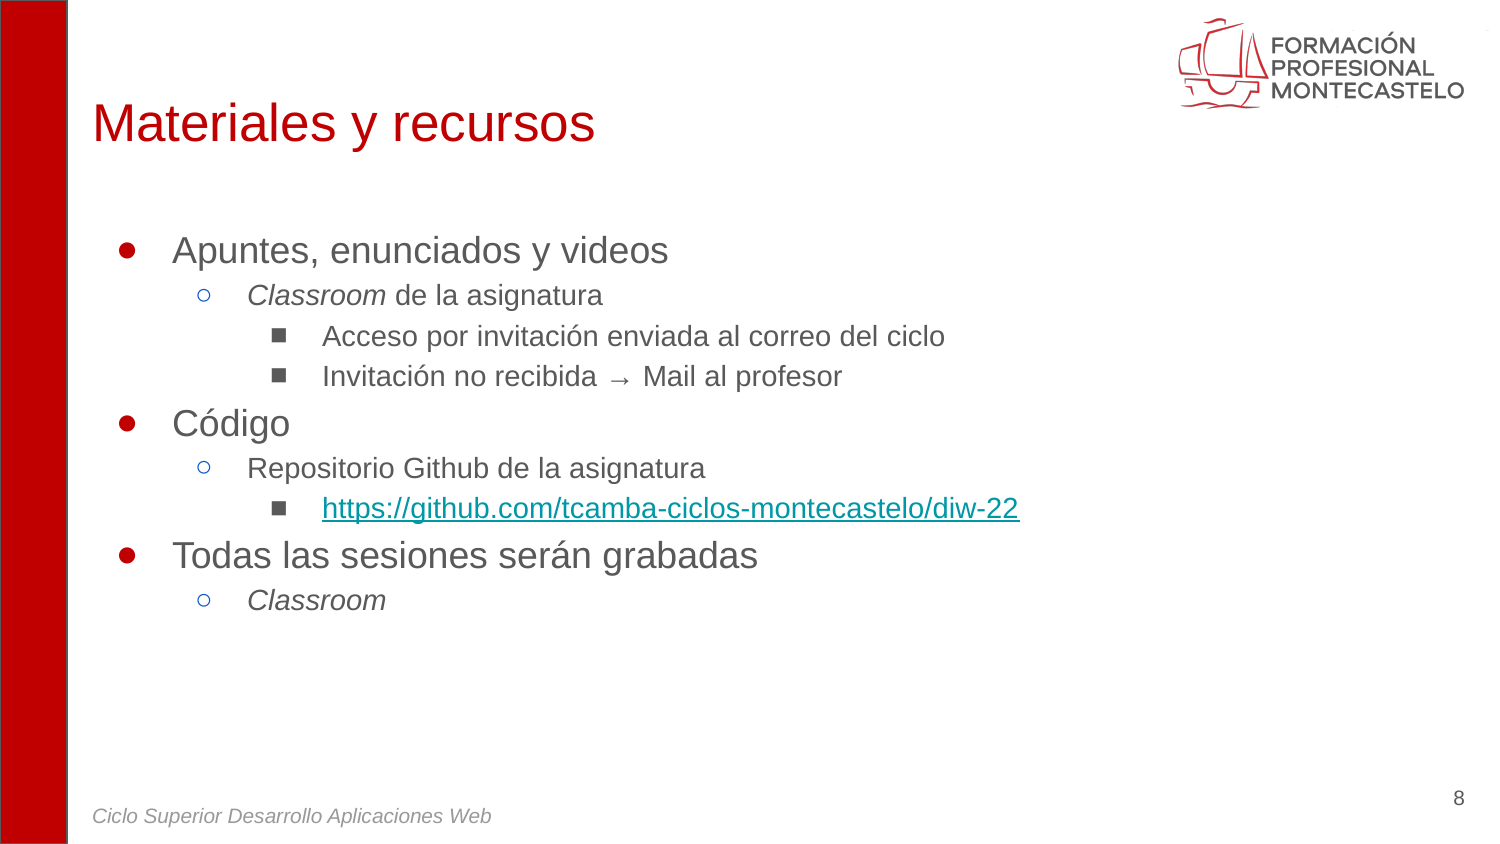

# Materiales y recursos
Apuntes, enunciados y videos
Classroom de la asignatura
Acceso por invitación enviada al correo del ciclo
Invitación no recibida → Mail al profesor
Código
Repositorio Github de la asignatura
https://github.com/tcamba-ciclos-montecastelo/diw-22
Todas las sesiones serán grabadas
Classroom
8